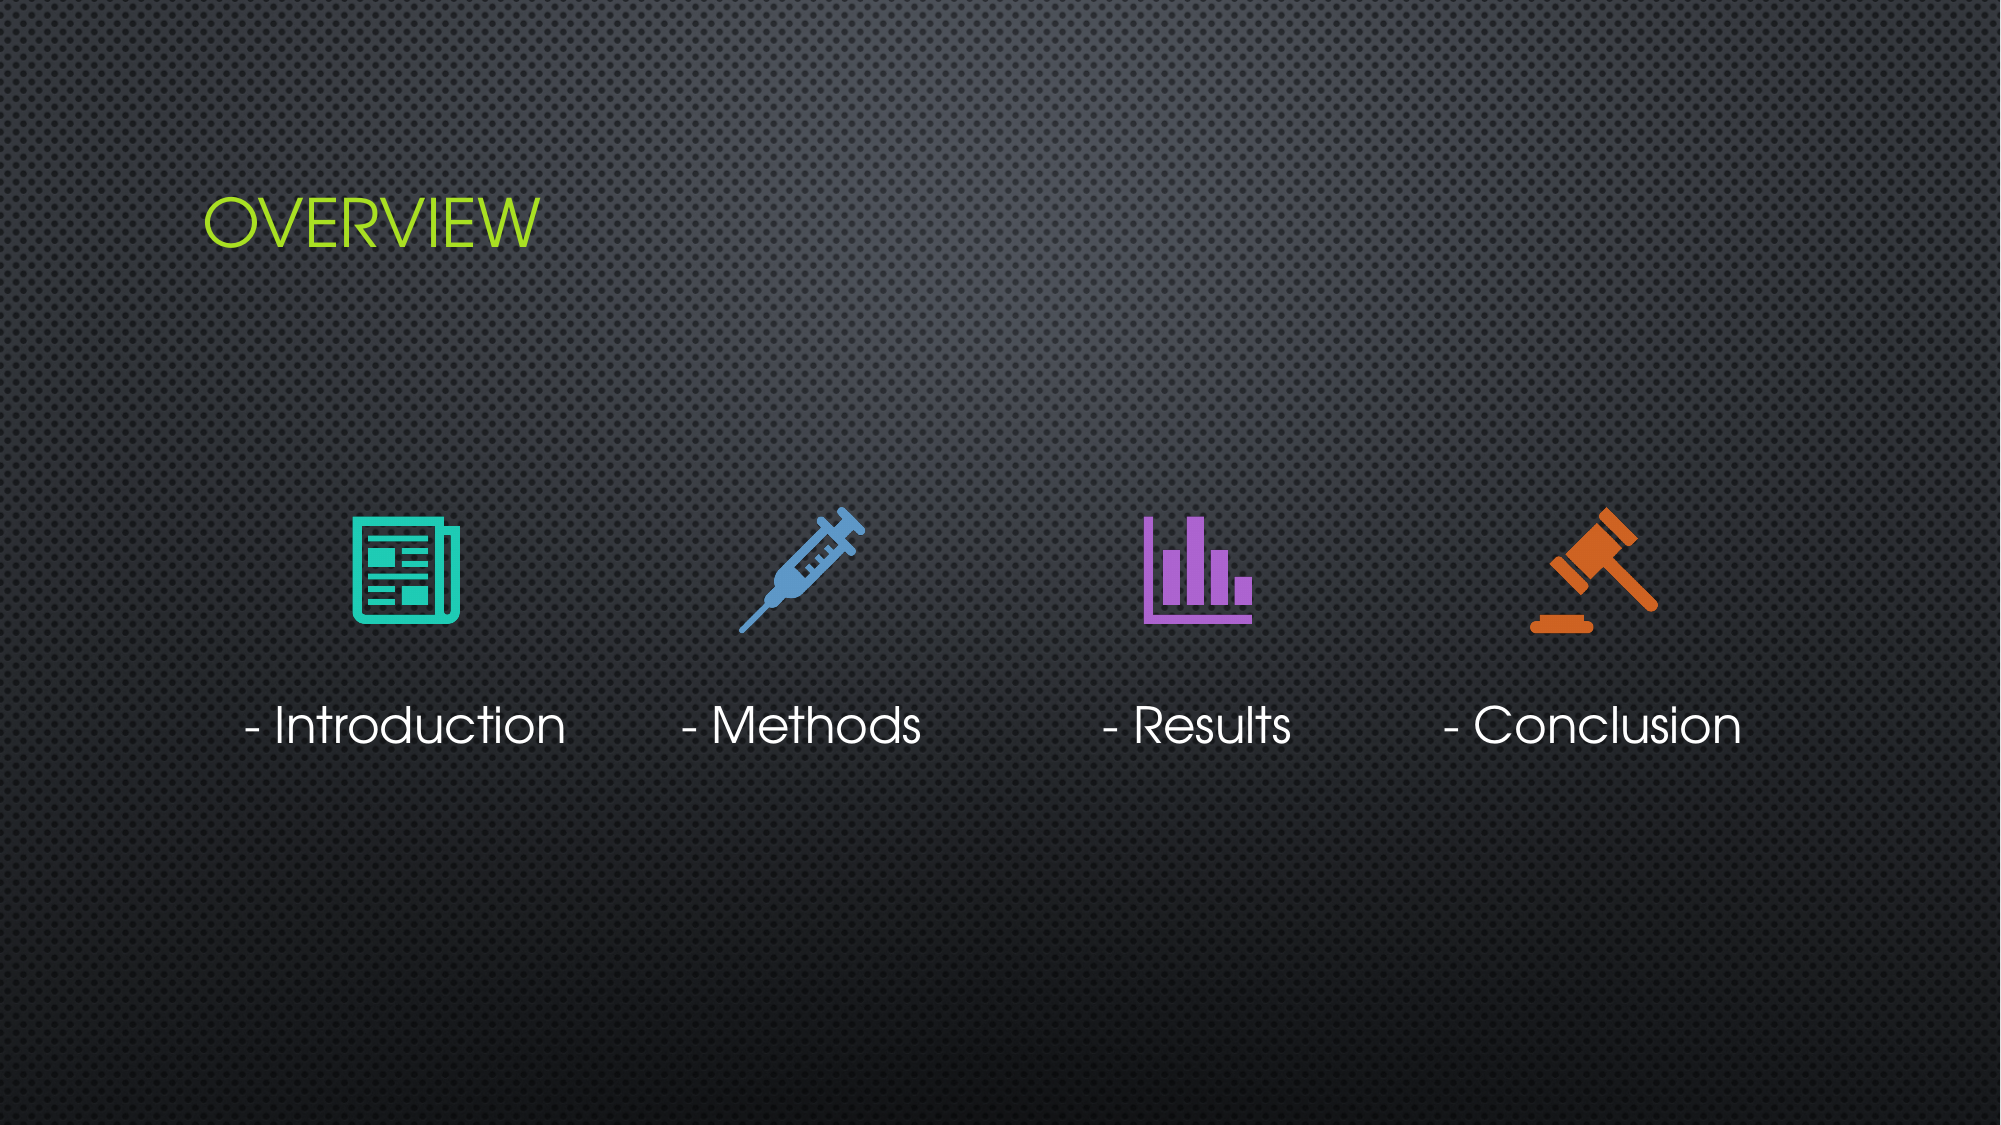

# Overview
- Introduction
- Methods
- Results
- Conclusion